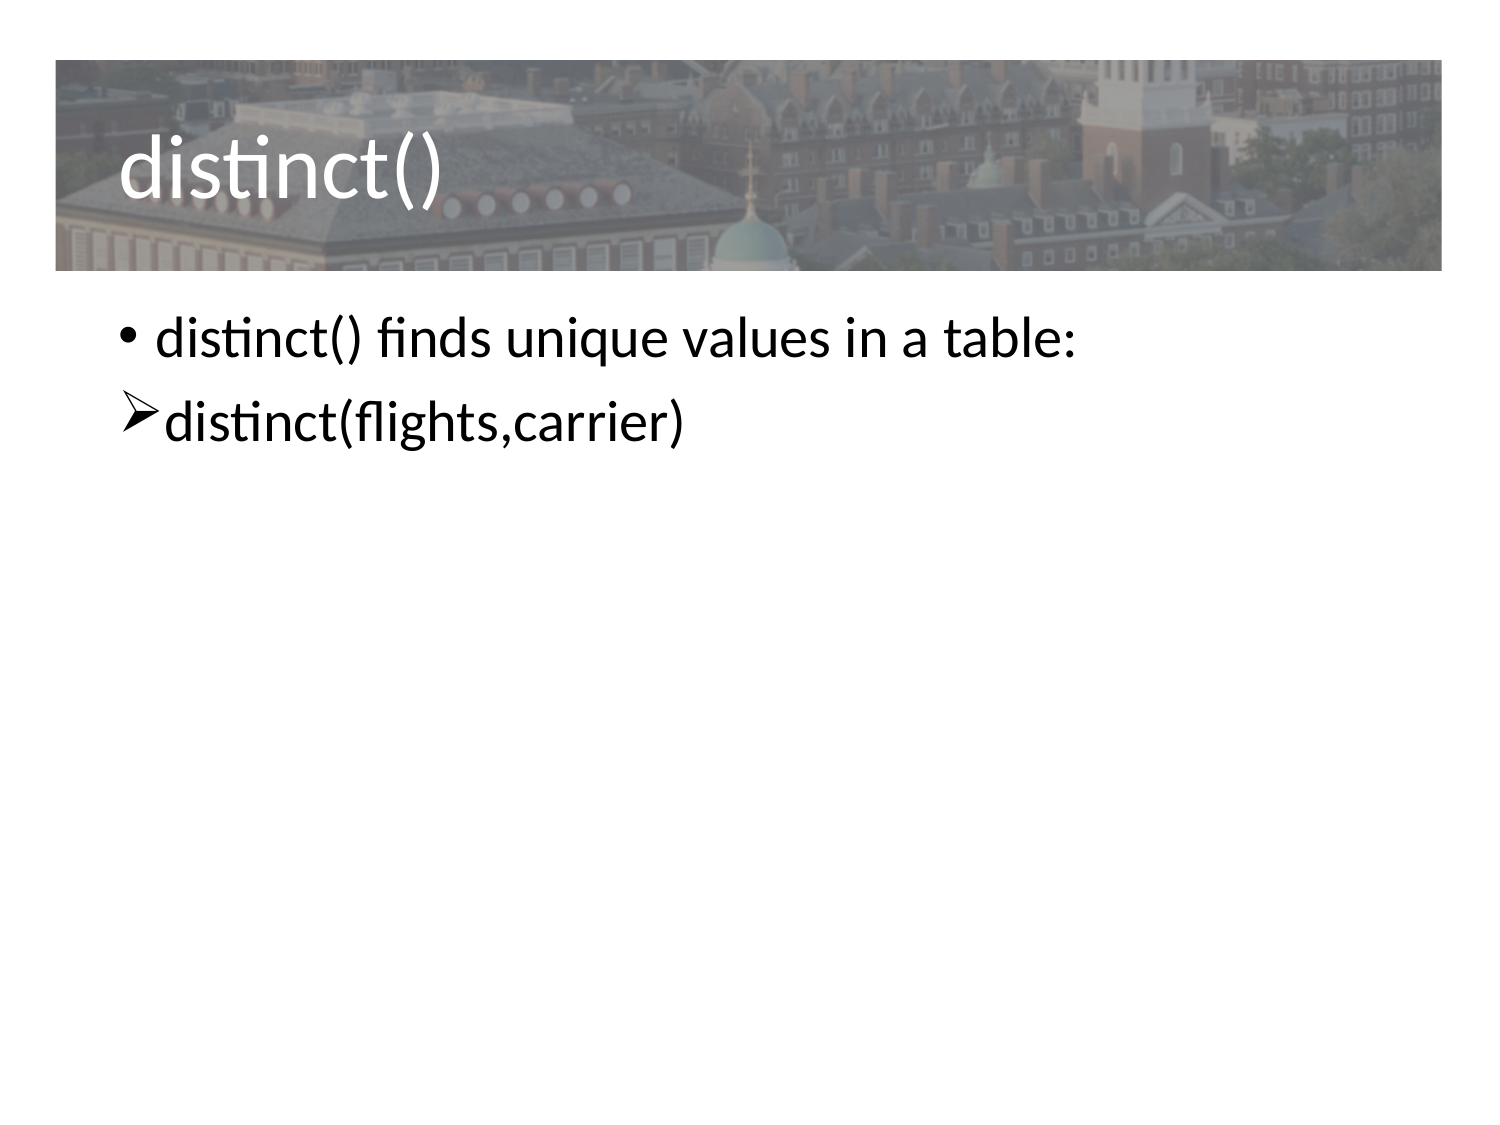

# distinct()
distinct() finds unique values in a table:
distinct(flights,carrier)